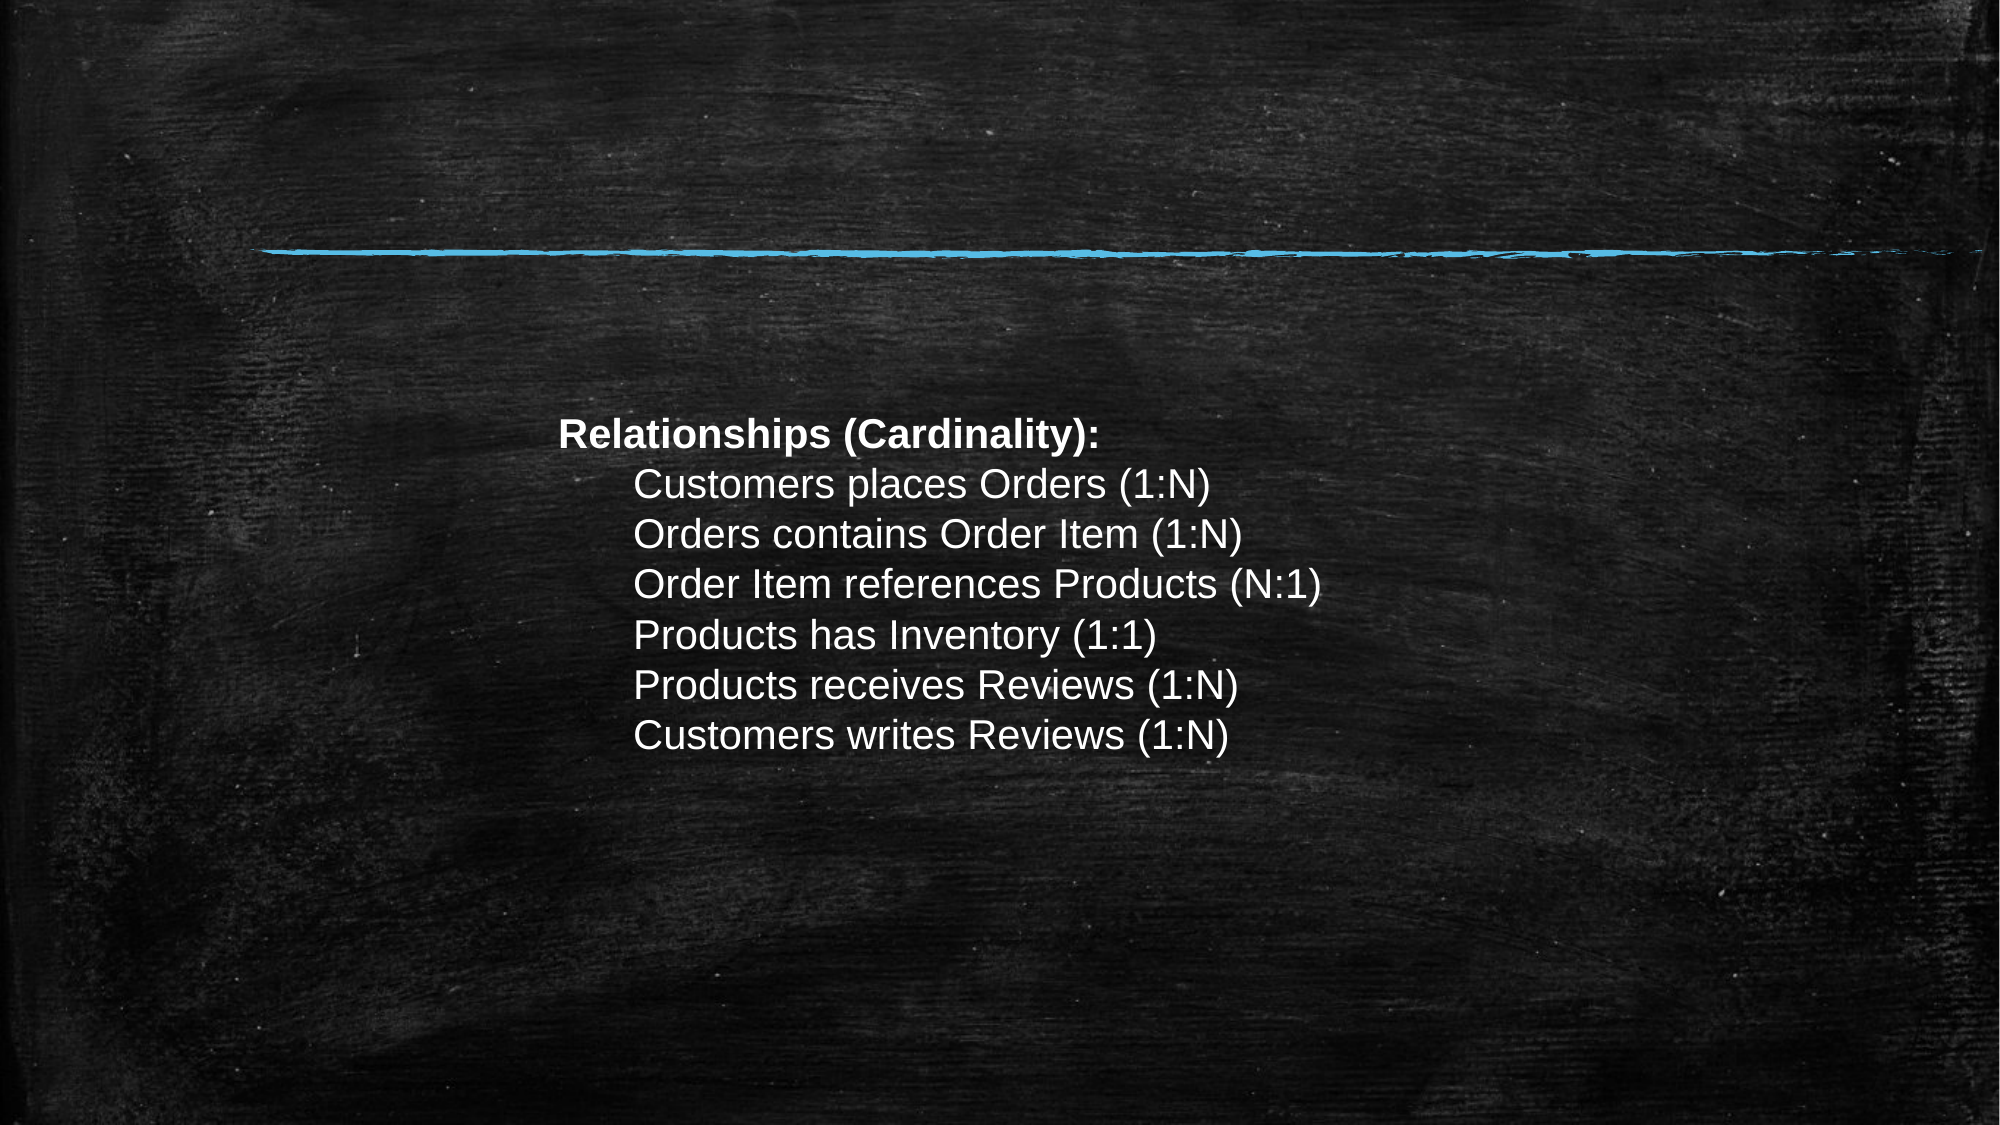

Relationships (Cardinality):
Customers places Orders (1:N)
Orders contains Order Item (1:N)
Order Item references Products (N:1)
Products has Inventory (1:1)
Products receives Reviews (1:N)
Customers writes Reviews (1:N)